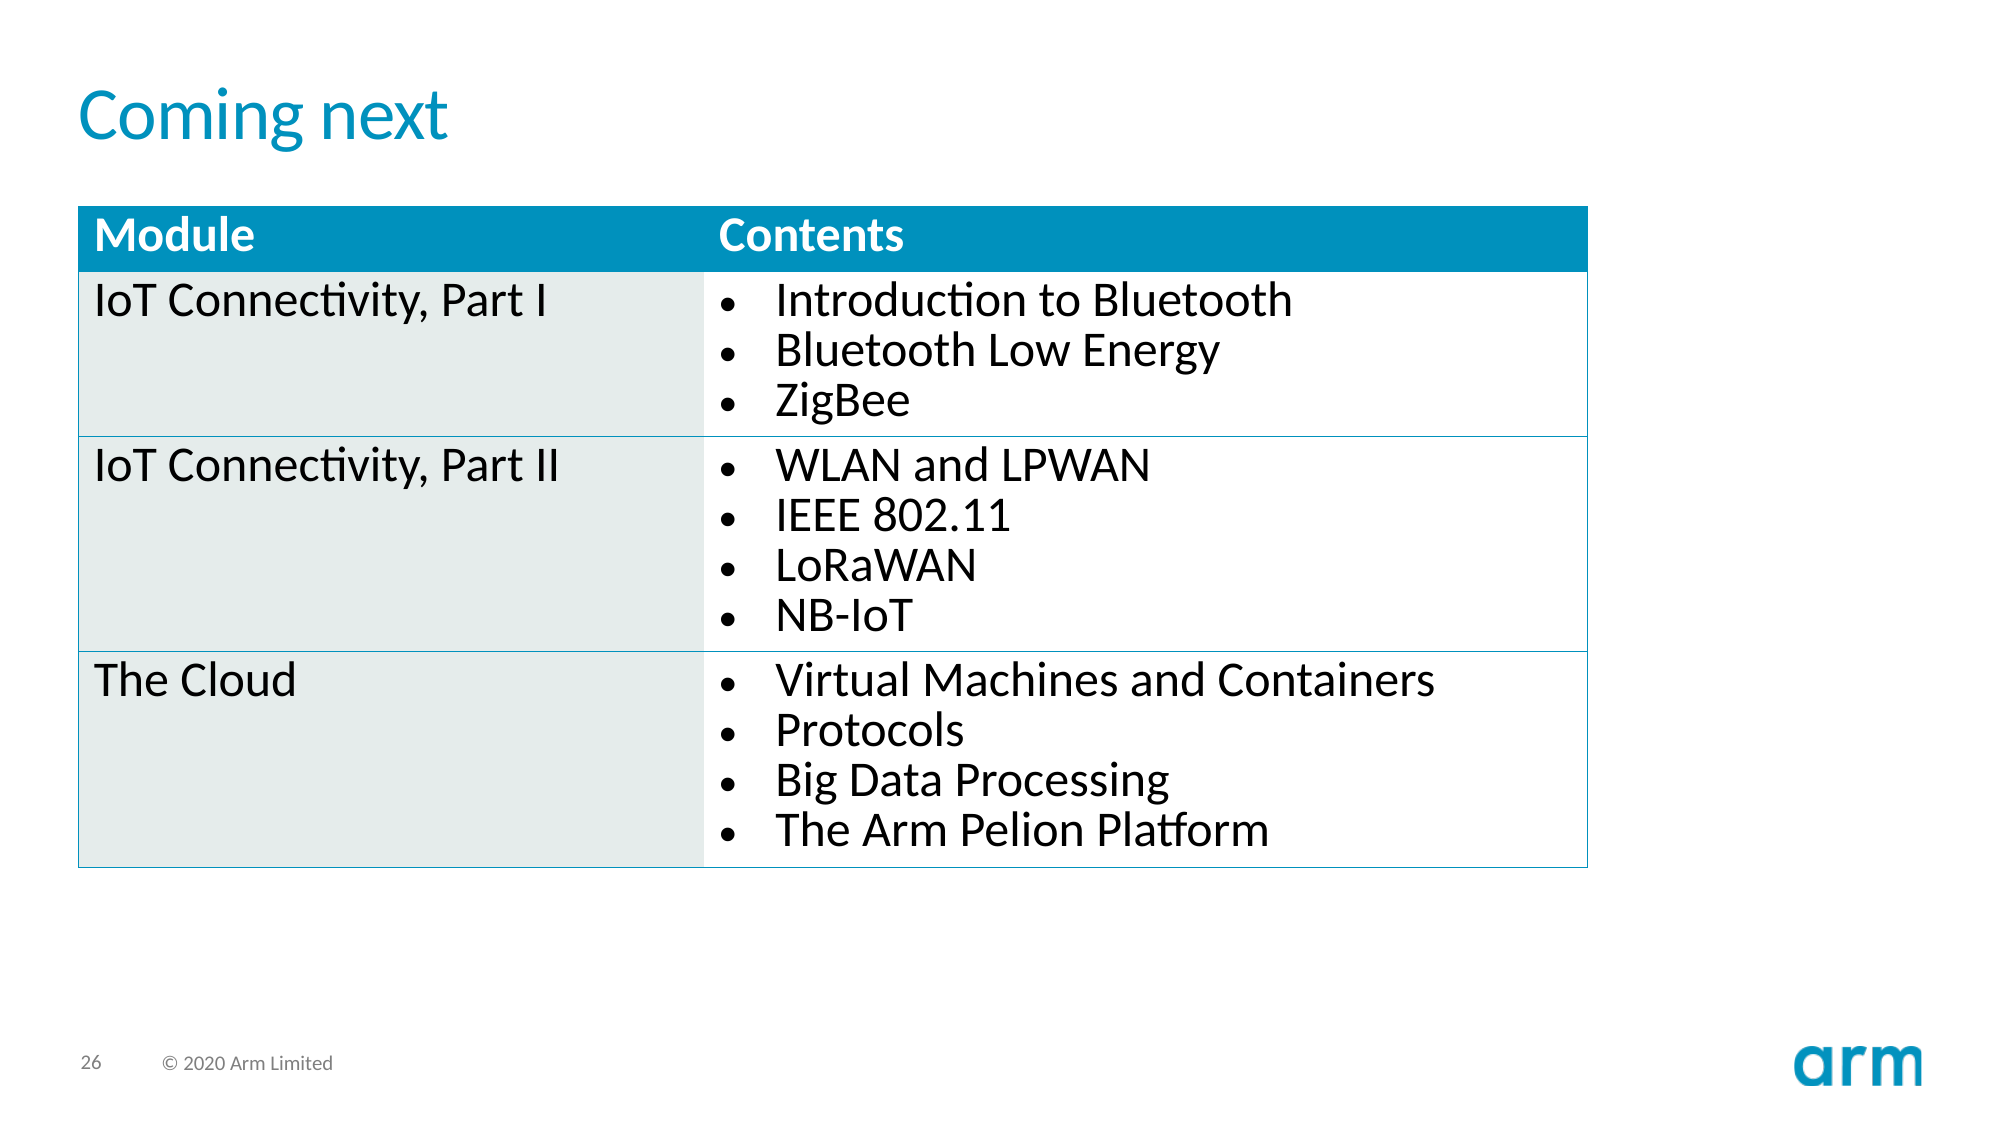

# Coming next
| Module | Contents |
| --- | --- |
| IoT Connectivity, Part I | Introduction to Bluetooth Bluetooth Low Energy ZigBee |
| IoT Connectivity, Part II | WLAN and LPWAN IEEE 802.11 LoRaWAN NB-IoT |
| The Cloud | Virtual Machines and Containers Protocols Big Data Processing The Arm Pelion Platform |